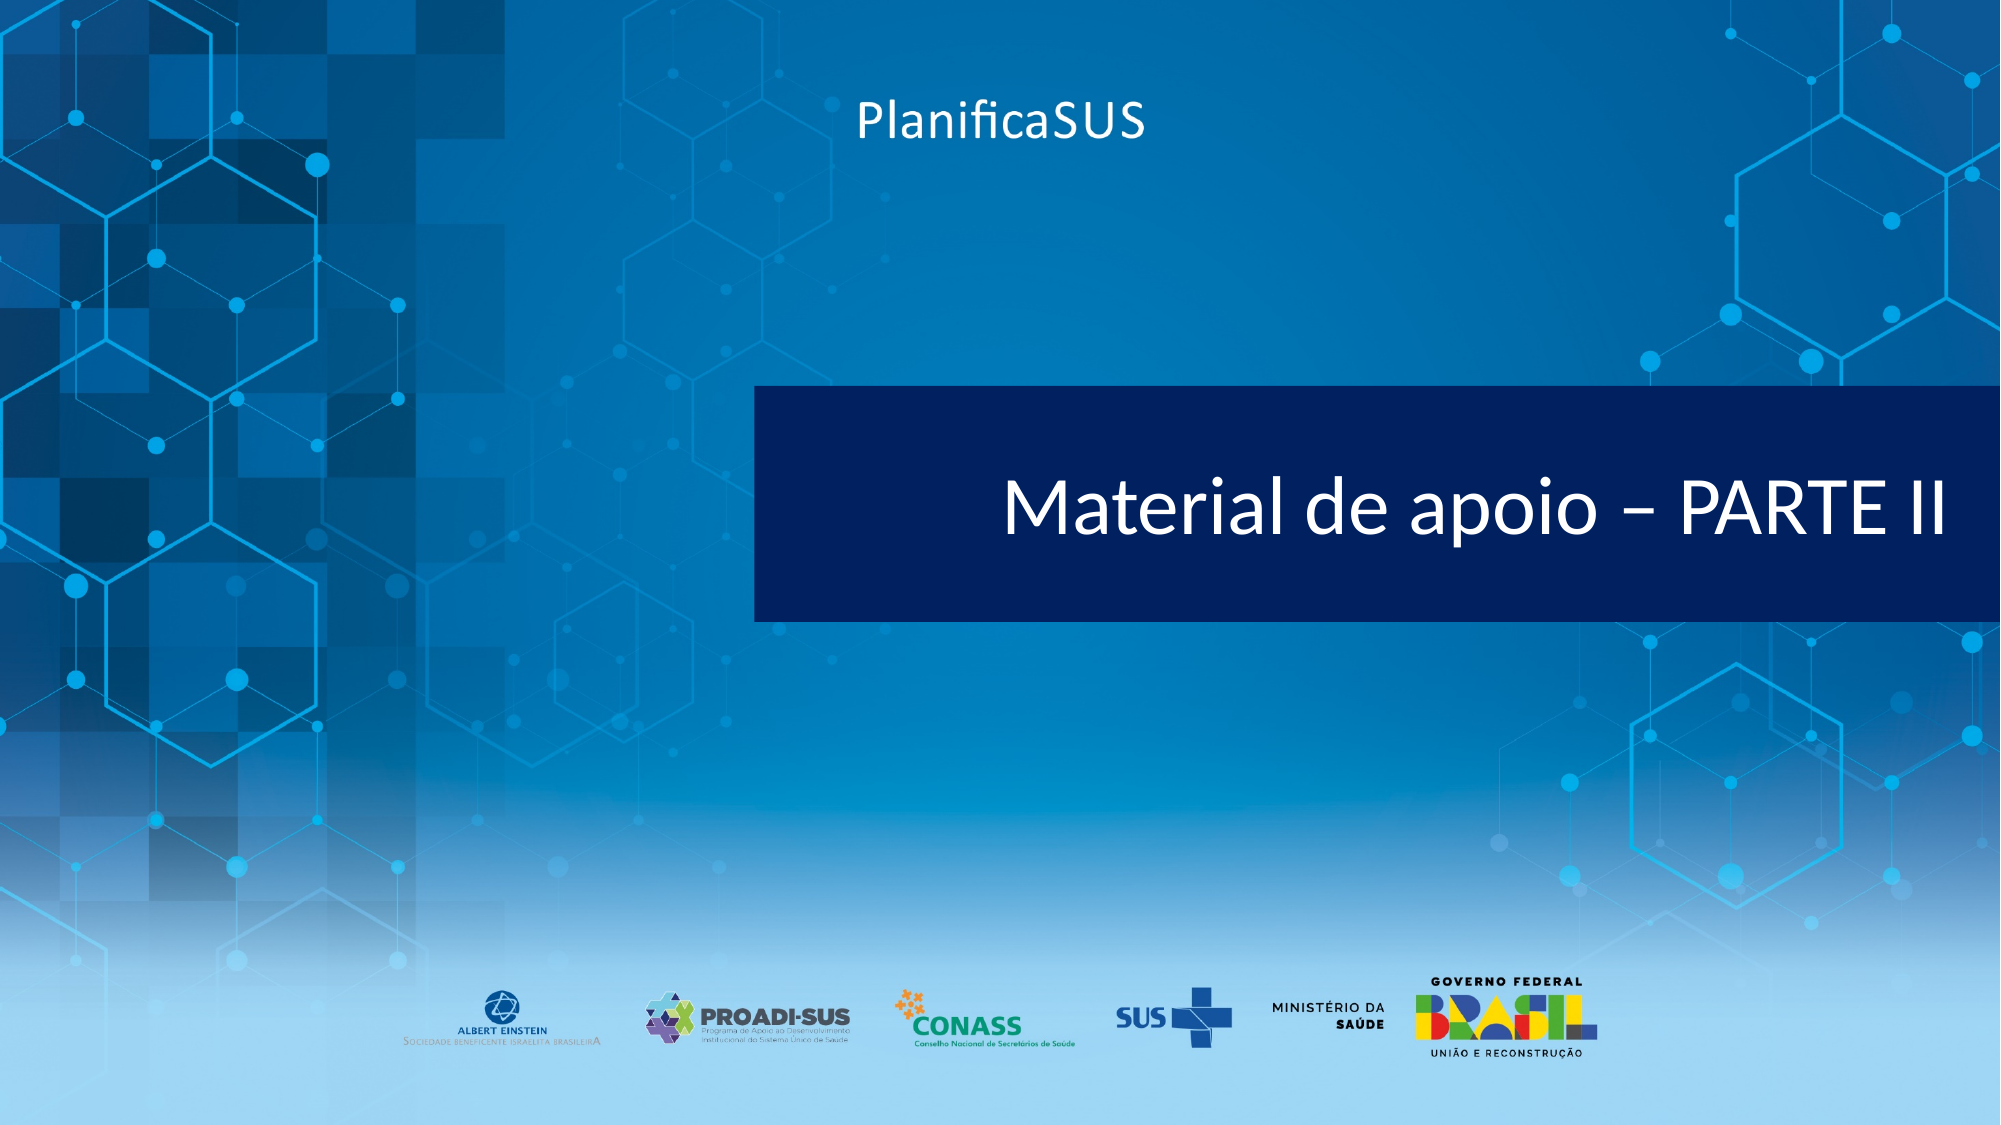

# Material de apoio – PARTE II